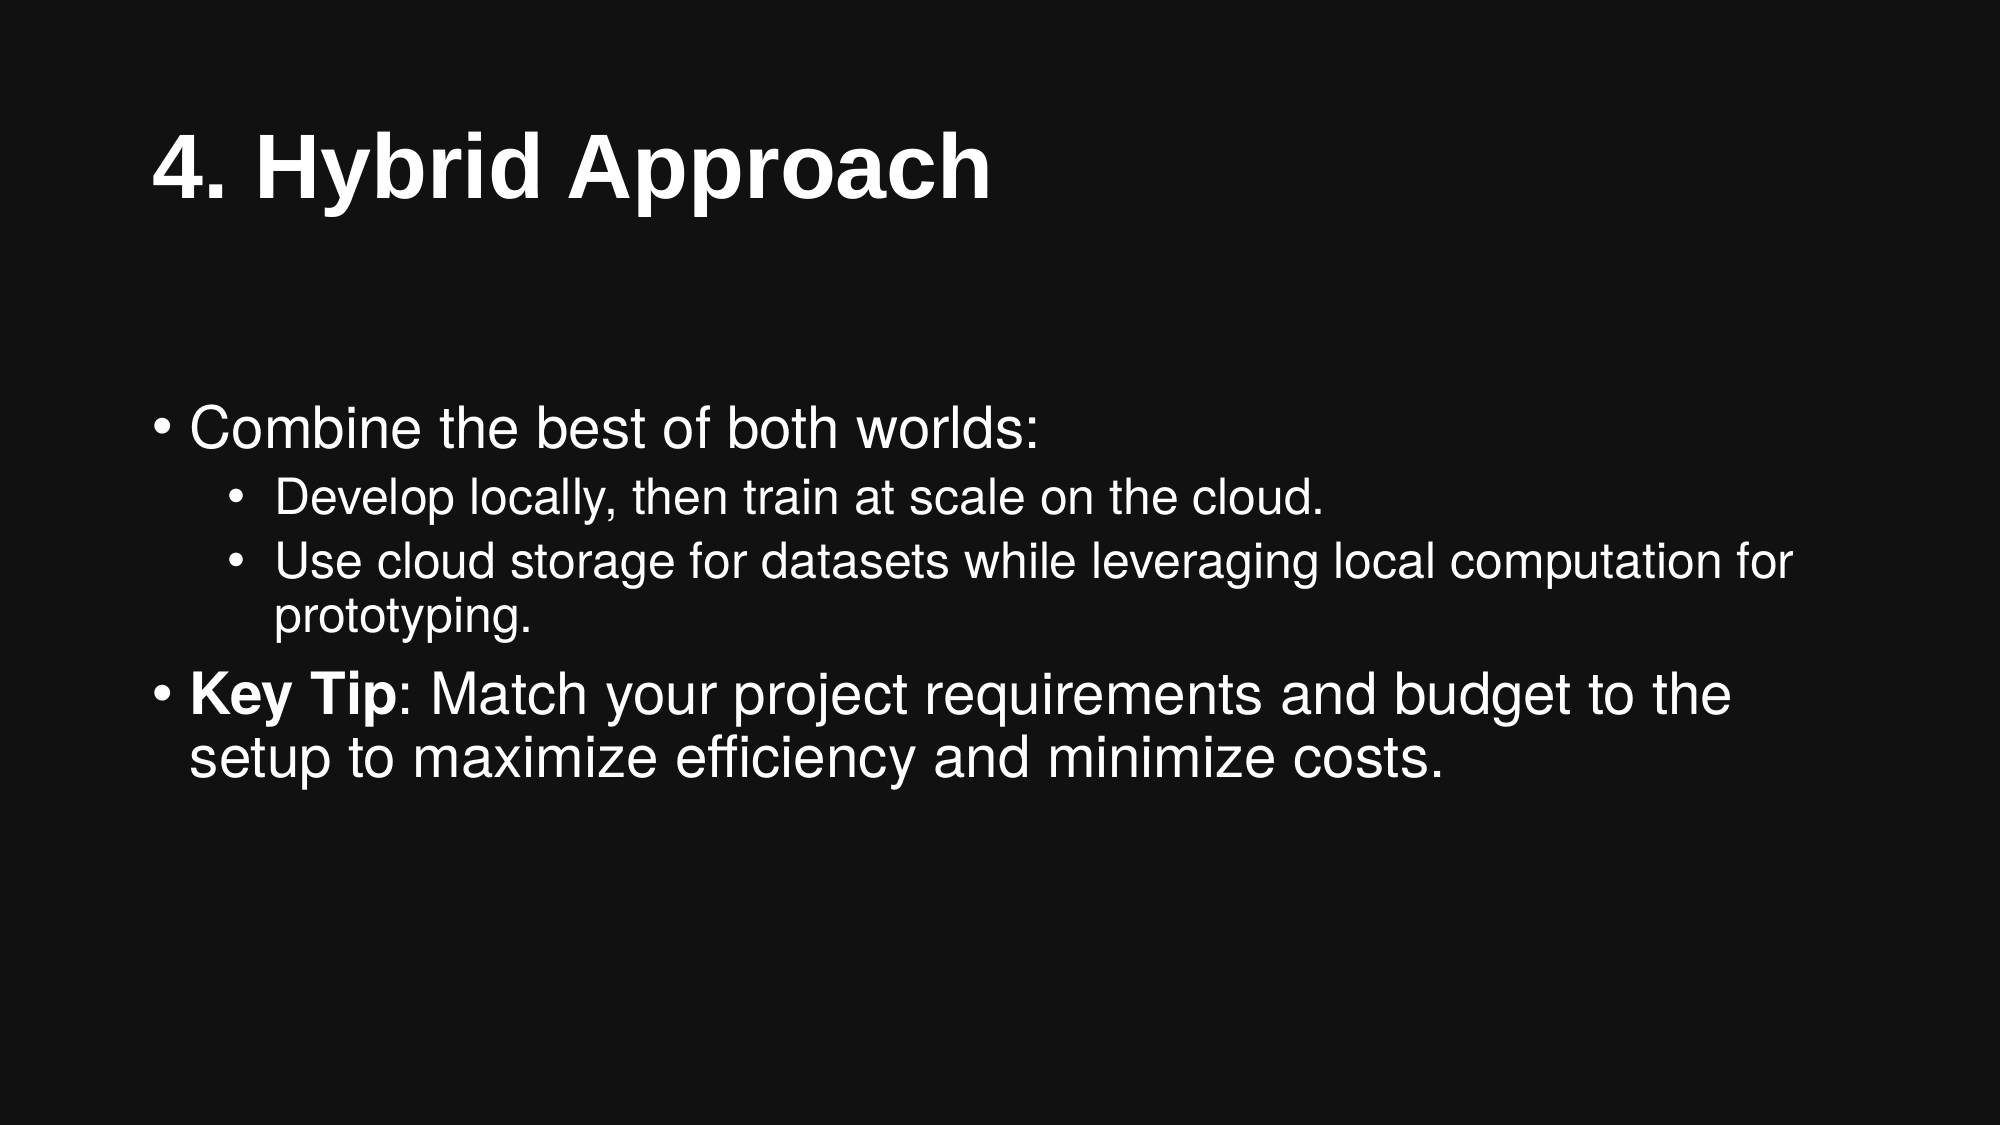

# 4. Hybrid Approach

Combine the best of both worlds:
Develop locally, then train at scale on the cloud.
Use cloud storage for datasets while leveraging local computation for prototyping.
Key Tip: Match your project requirements and budget to the setup to maximize efficiency and minimize costs.